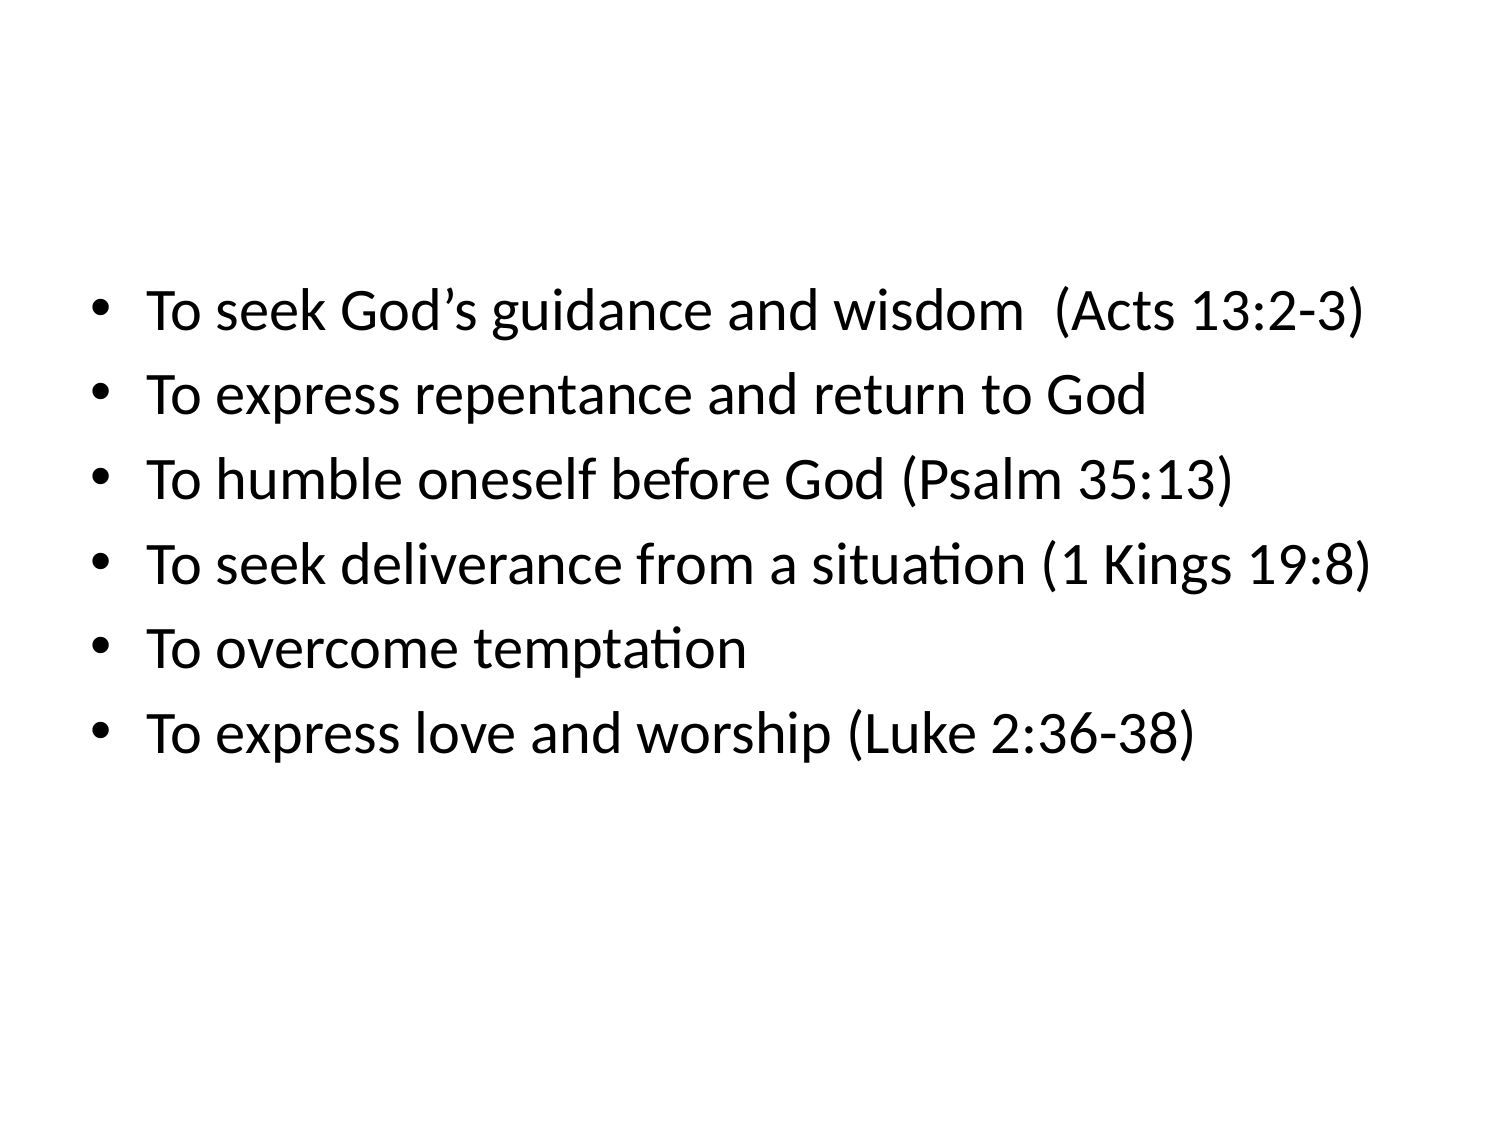

To seek God’s guidance and wisdom  (Acts 13:2-3)
To express repentance and return to God
To humble oneself before God (Psalm 35:13)
To seek deliverance from a situation (1 Kings 19:8)
To overcome temptation
To express love and worship (Luke 2:36-38)